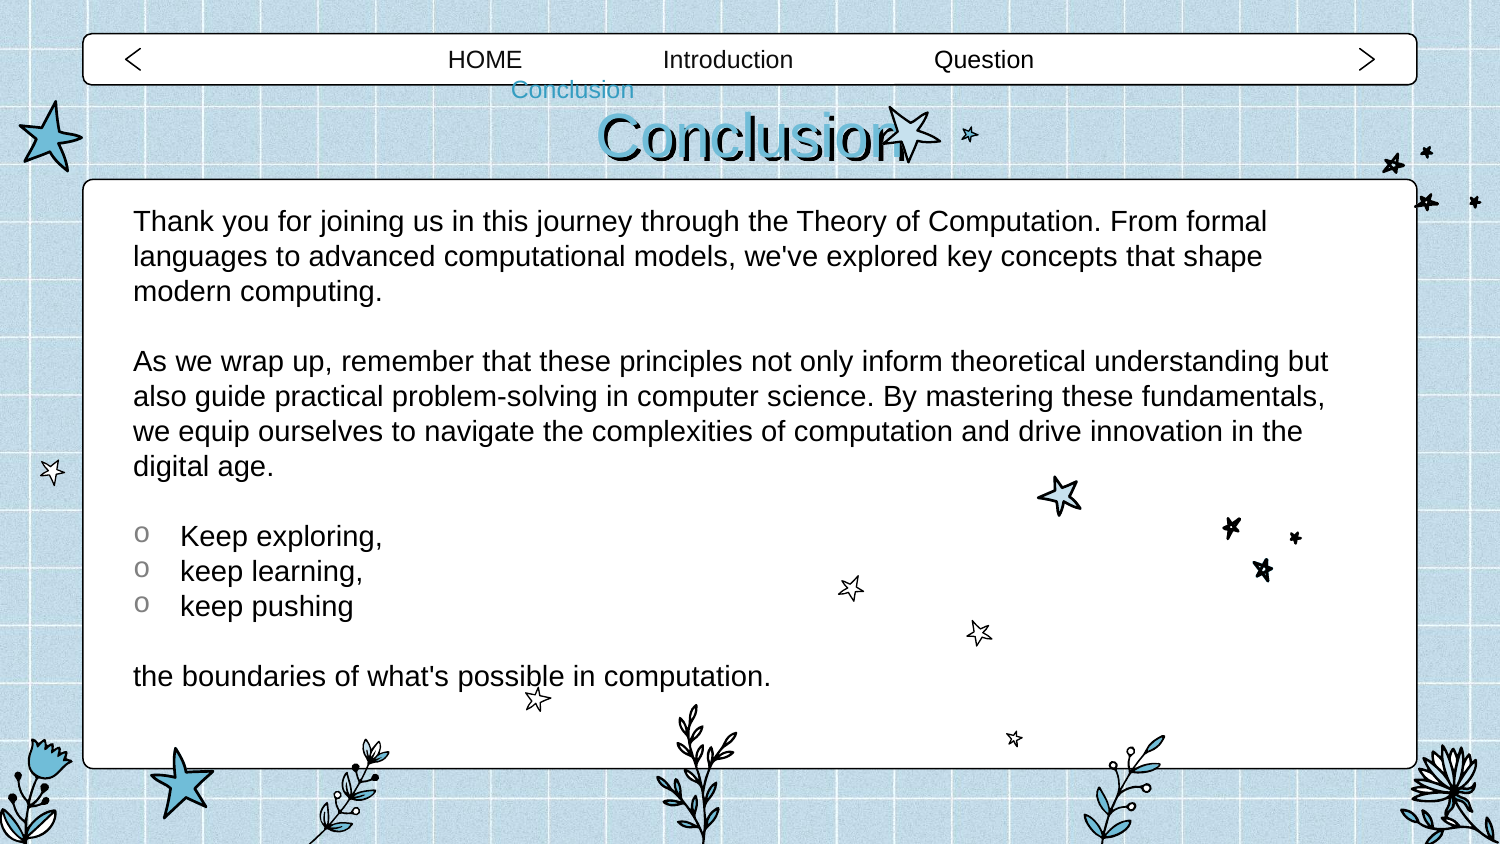

HOME                    Introduction                    Question                    Conclusion

# Conclusion

Thank you for joining us in this journey through the Theory of Computation. From formal languages to advanced computational models, we've explored key concepts that shape modern computing.

As we wrap up, remember that these principles not only inform theoretical understanding but also guide practical problem-solving in computer science. By mastering these fundamentals, we equip ourselves to navigate the complexities of computation and drive innovation in the digital age.

Keep exploring,
keep learning,
keep pushing

the boundaries of what's possible in computation.